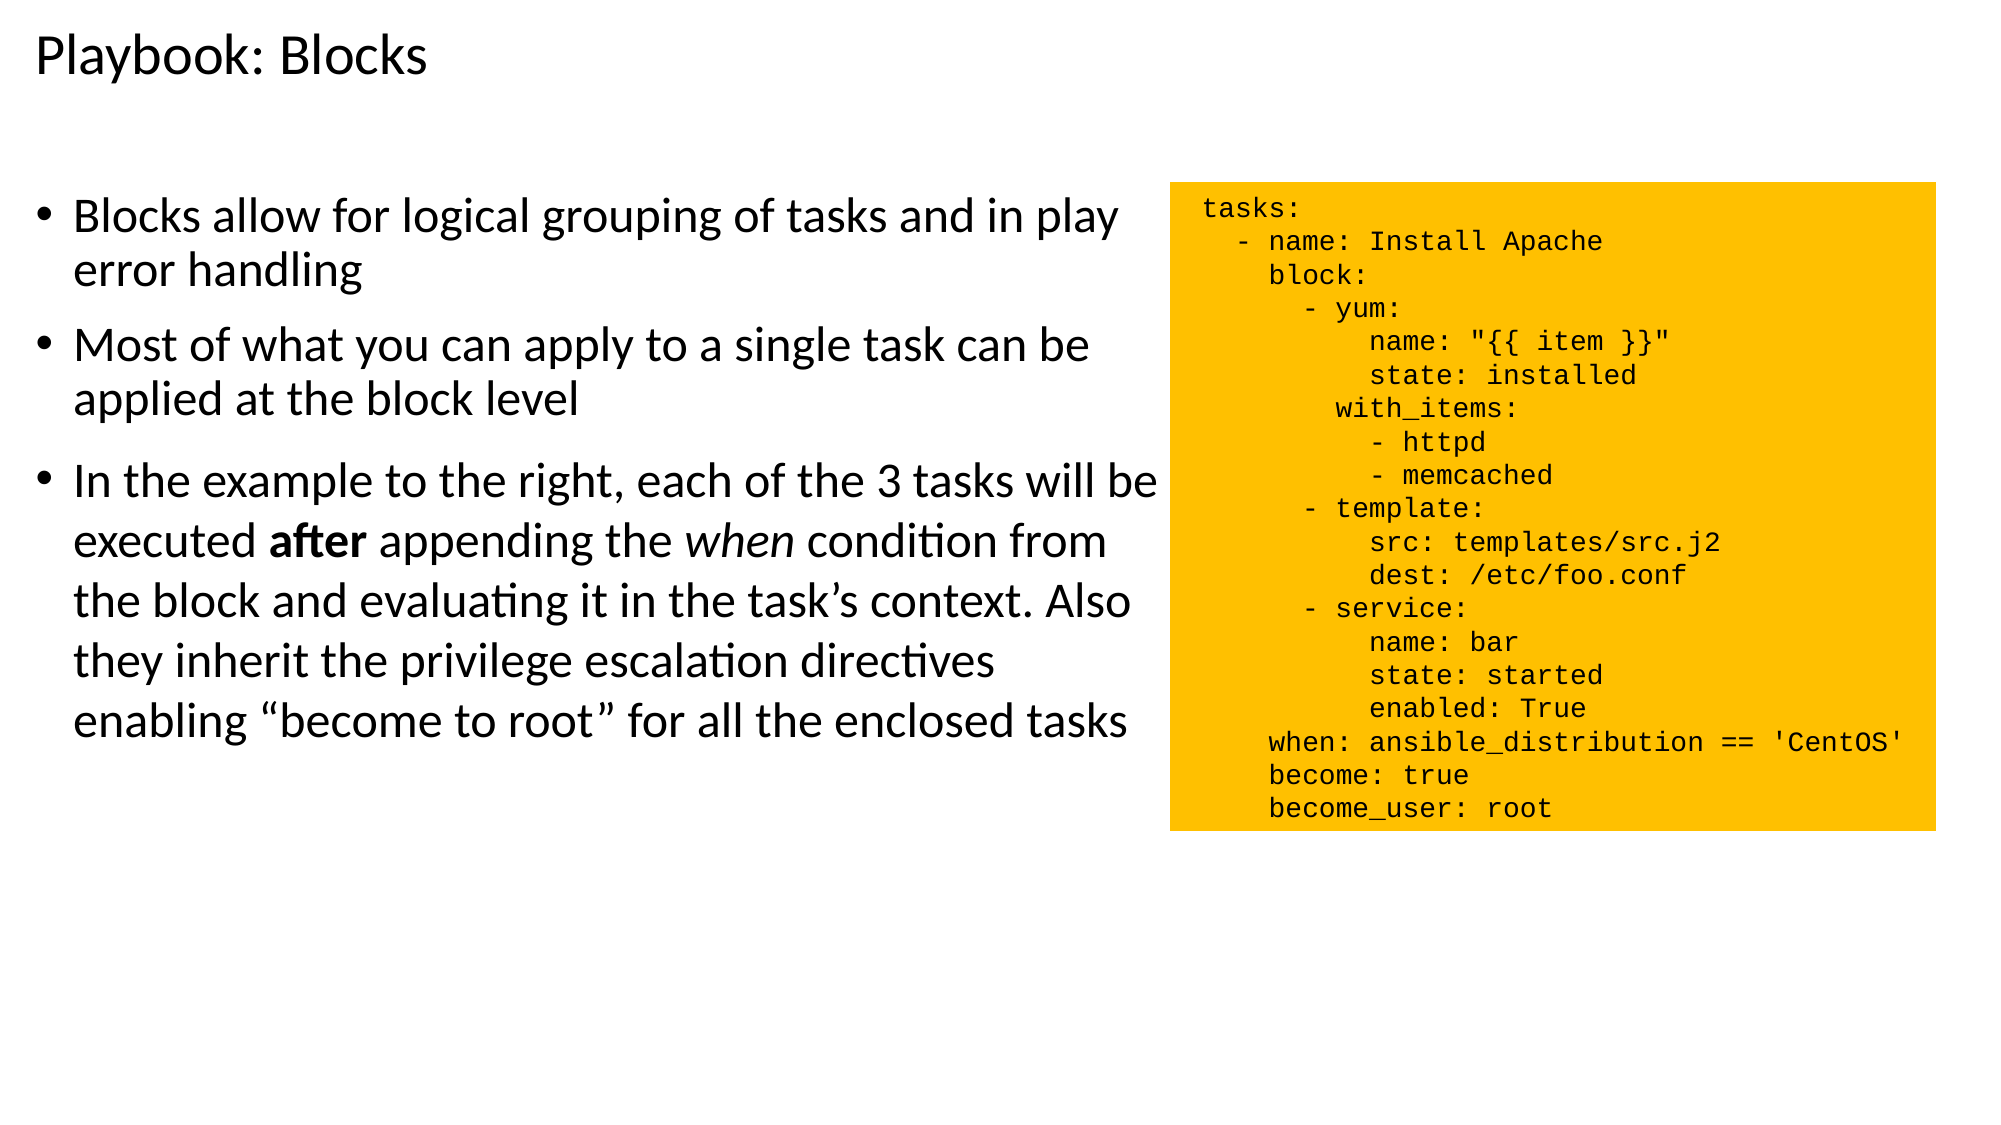

# Playbook: Blocks
Blocks allow for logical grouping of tasks and in play error handling
Most of what you can apply to a single task can be applied at the block level
In the example to the right, each of the 3 tasks will be executed after appending the when condition from the block and evaluating it in the task’s context. Also they inherit the privilege escalation directives enabling “become to root” for all the enclosed tasks
 tasks:
   - name: Install Apache
     block:
       - yum:
           name: "{{ item }}"
           state: installed
         with_items:
           - httpd
           - memcached
       - template:
           src: templates/src.j2
           dest: /etc/foo.conf
       - service:
           name: bar
           state: started
           enabled: True
     when: ansible_distribution == 'CentOS'
     become: true
     become_user: root